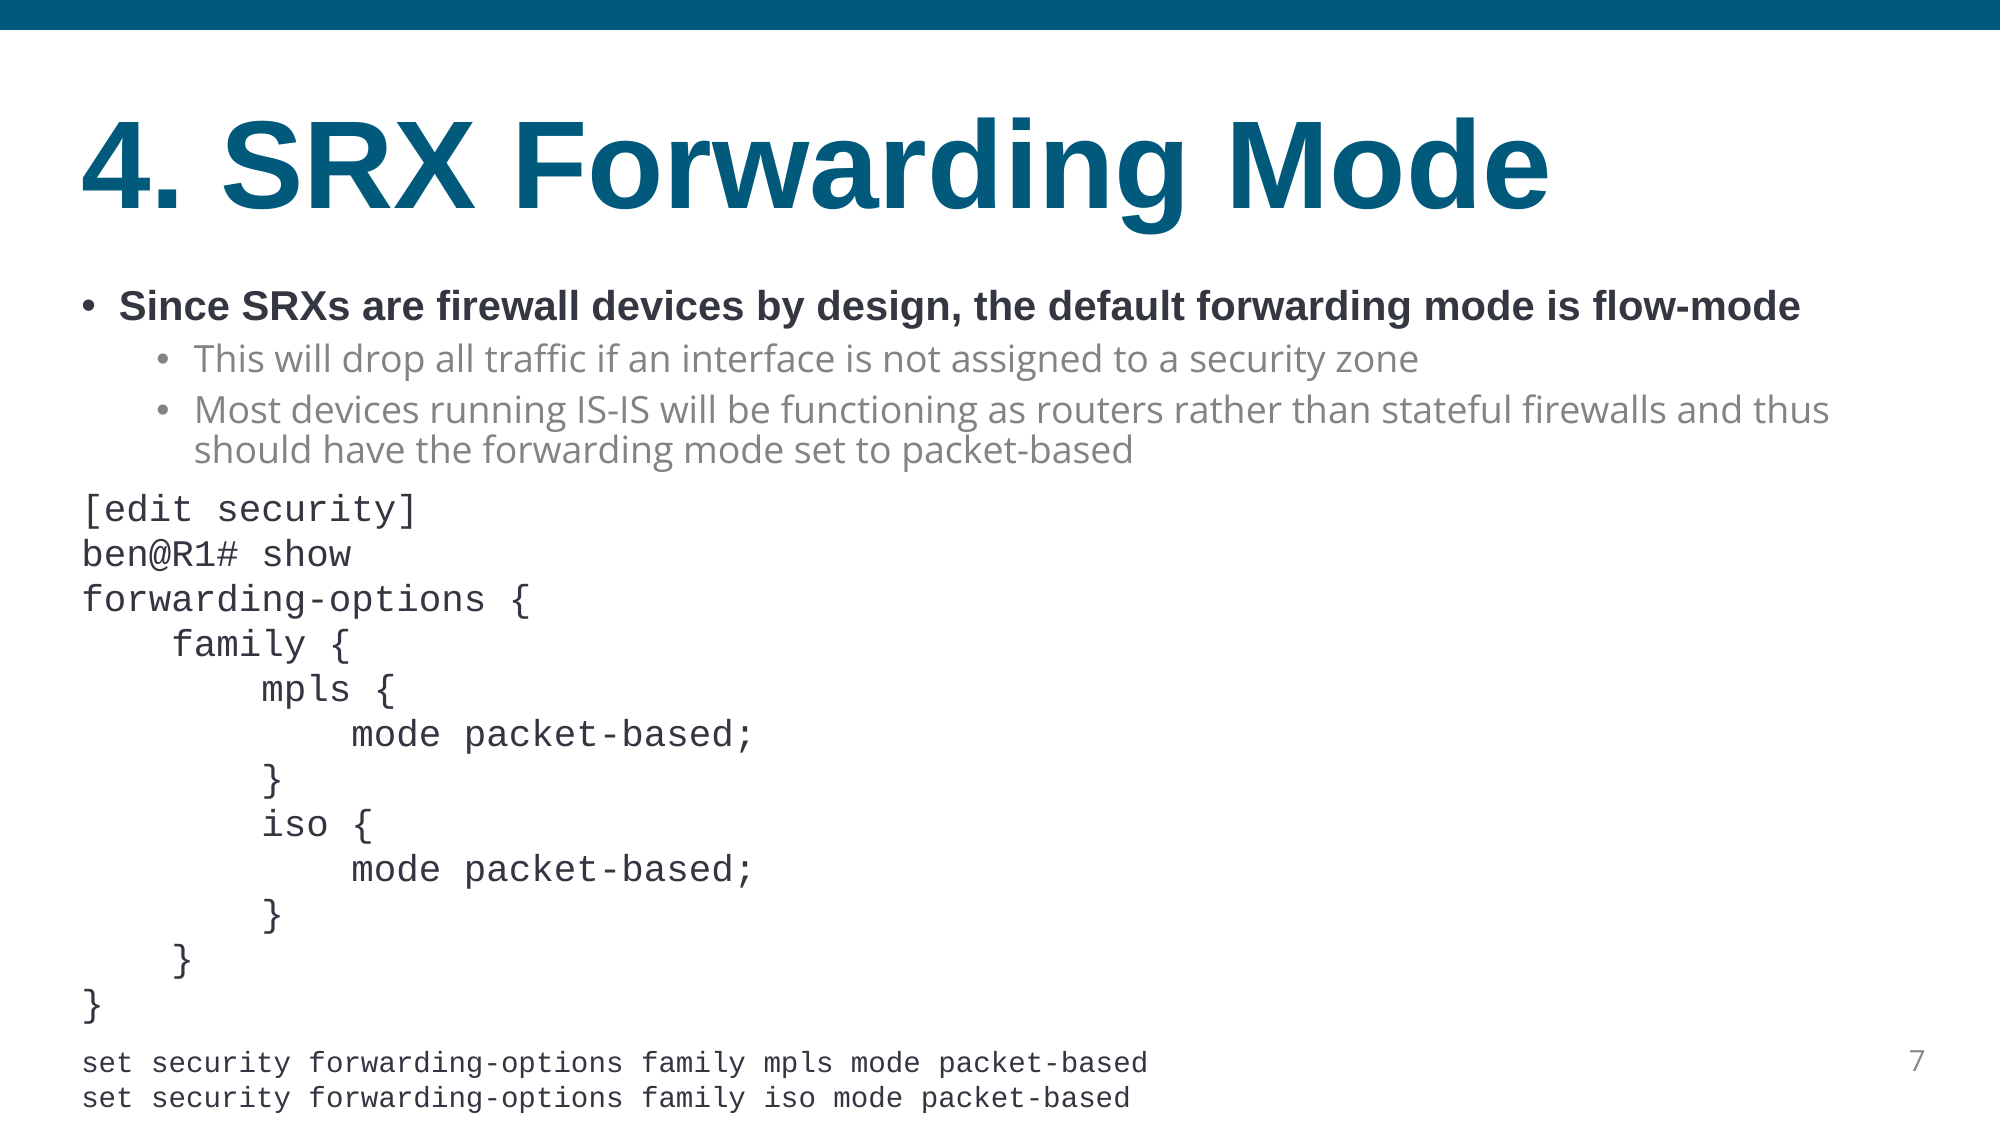

# 4. SRX Forwarding Mode
Since SRXs are firewall devices by design, the default forwarding mode is flow-mode
This will drop all traffic if an interface is not assigned to a security zone
Most devices running IS-IS will be functioning as routers rather than stateful firewalls and thus should have the forwarding mode set to packet-based

[edit security]
ben@R1# show
forwarding-options {
    family {
        mpls {
            mode packet-based;
        }
        iso {
            mode packet-based;
        }
    }
}
set security forwarding-options family mpls mode packet-based
set security forwarding-options family iso mode packet-based